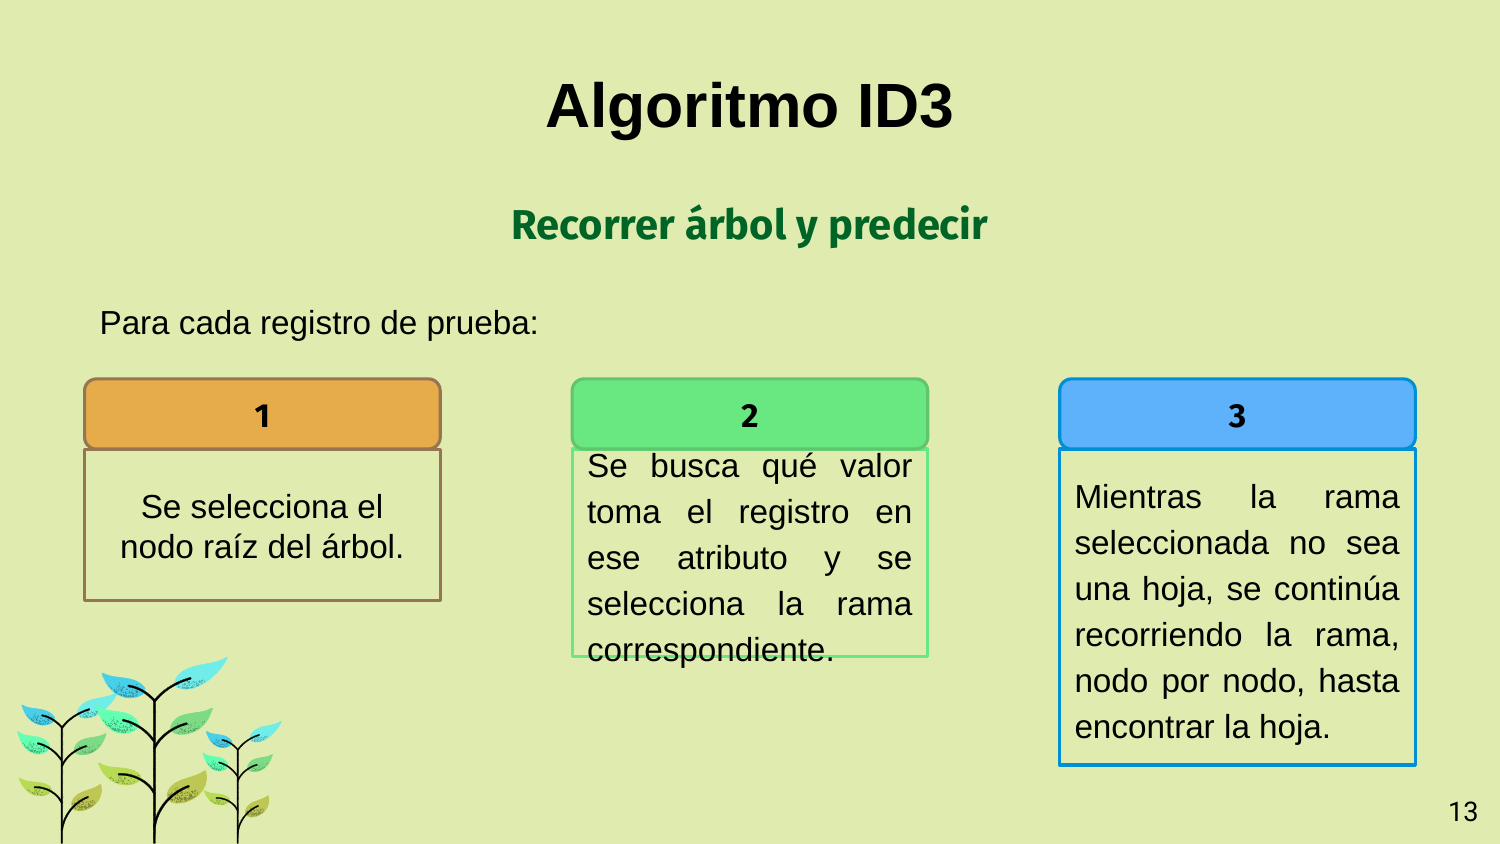

# Algoritmo ID3
Recorrer árbol y predecir
Para cada registro de prueba:
1
2
3
Se selecciona el nodo raíz del árbol.
Se busca qué valor toma el registro en ese atributo y se selecciona la rama correspondiente.
Mientras la rama seleccionada no sea una hoja, se continúa recorriendo la rama, nodo por nodo, hasta encontrar la hoja.

13